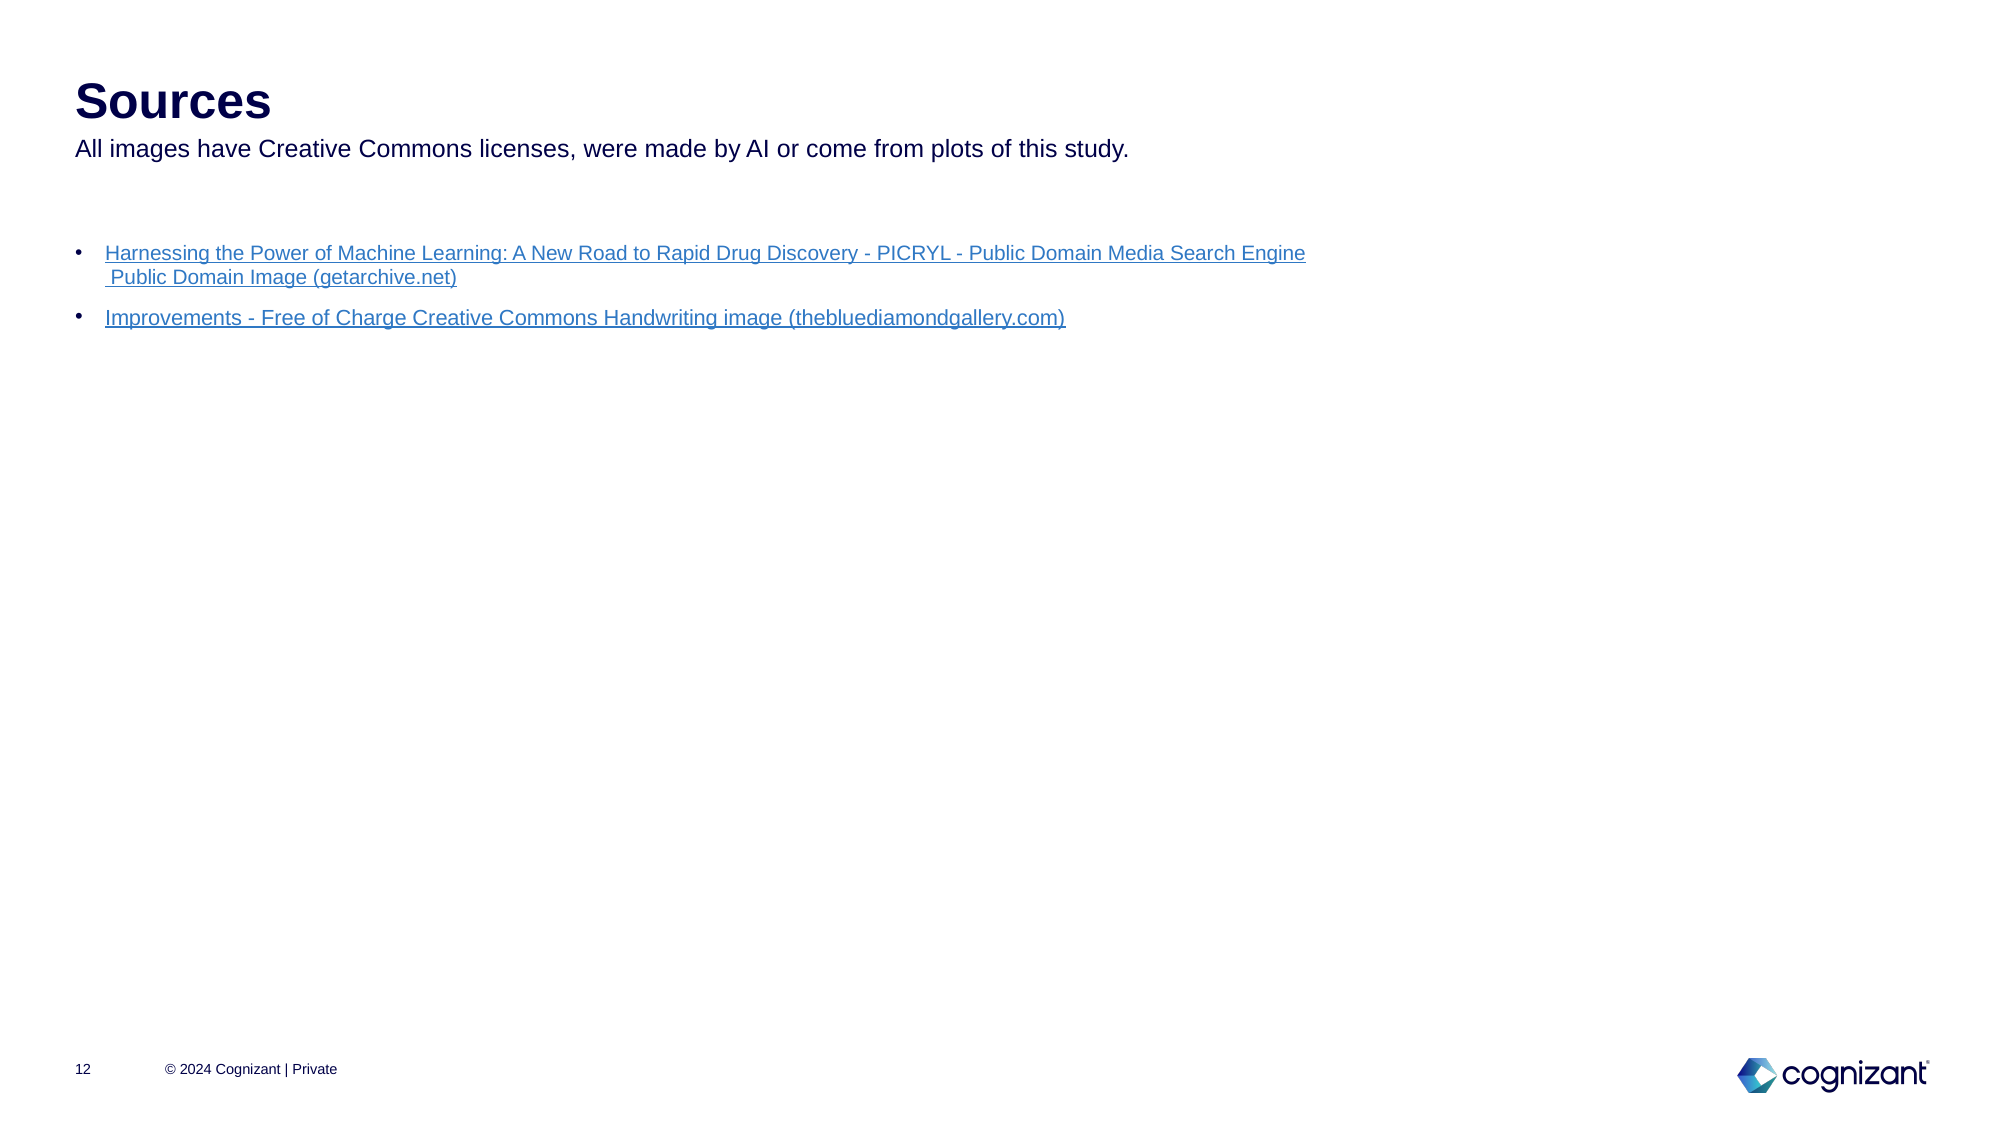

# Sources
All images have Creative Commons licenses, were made by AI or come from plots of this study.
Harnessing the Power of Machine Learning: A New Road to Rapid Drug Discovery - PICRYL - Public Domain Media Search Engine Public Domain Image (getarchive.net)
Improvements - Free of Charge Creative Commons Handwriting image (thebluediamondgallery.com)
12
© 2024 Cognizant | Private